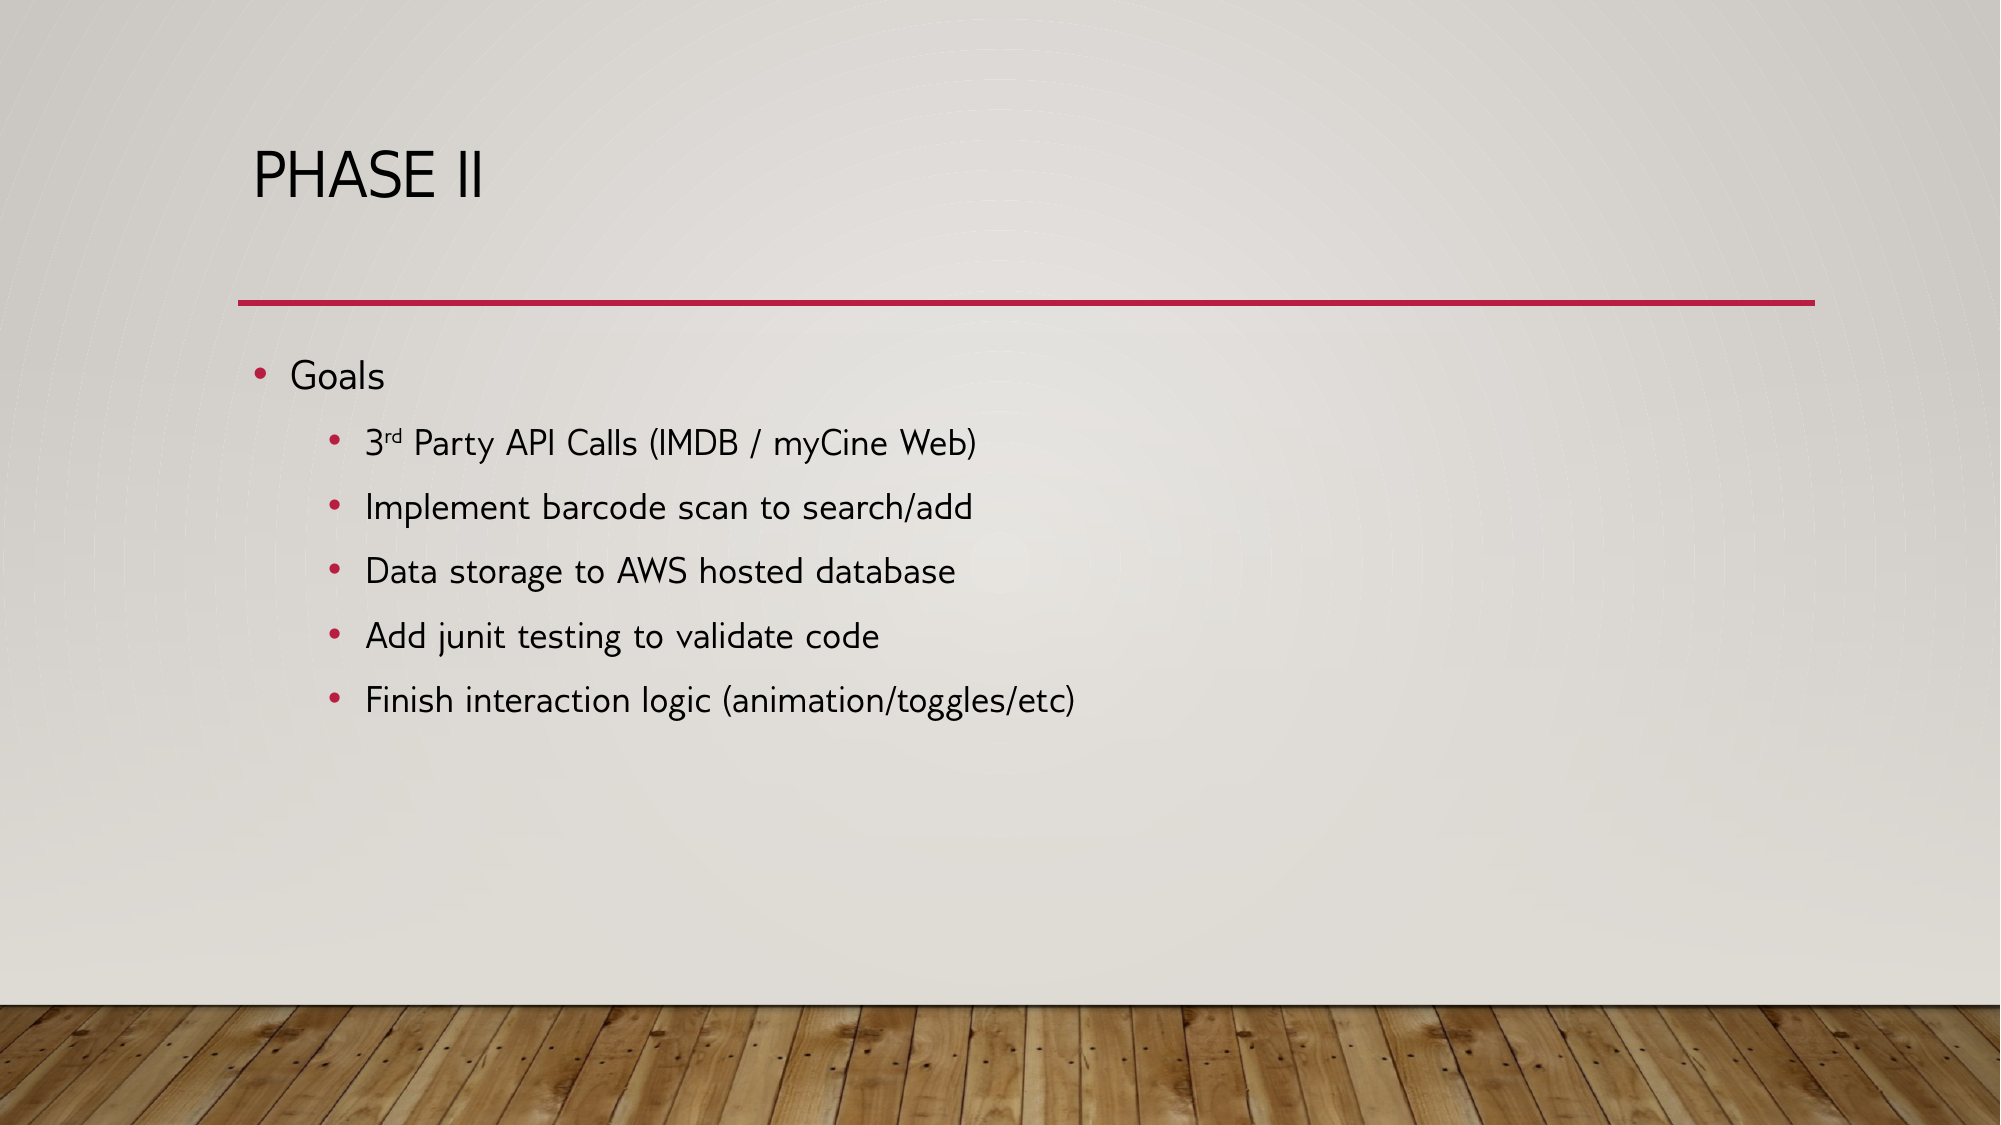

# Phase II
Goals
3rd Party API Calls (IMDB / myCine Web)
Implement barcode scan to search/add
Data storage to AWS hosted database
Add junit testing to validate code
Finish interaction logic (animation/toggles/etc)